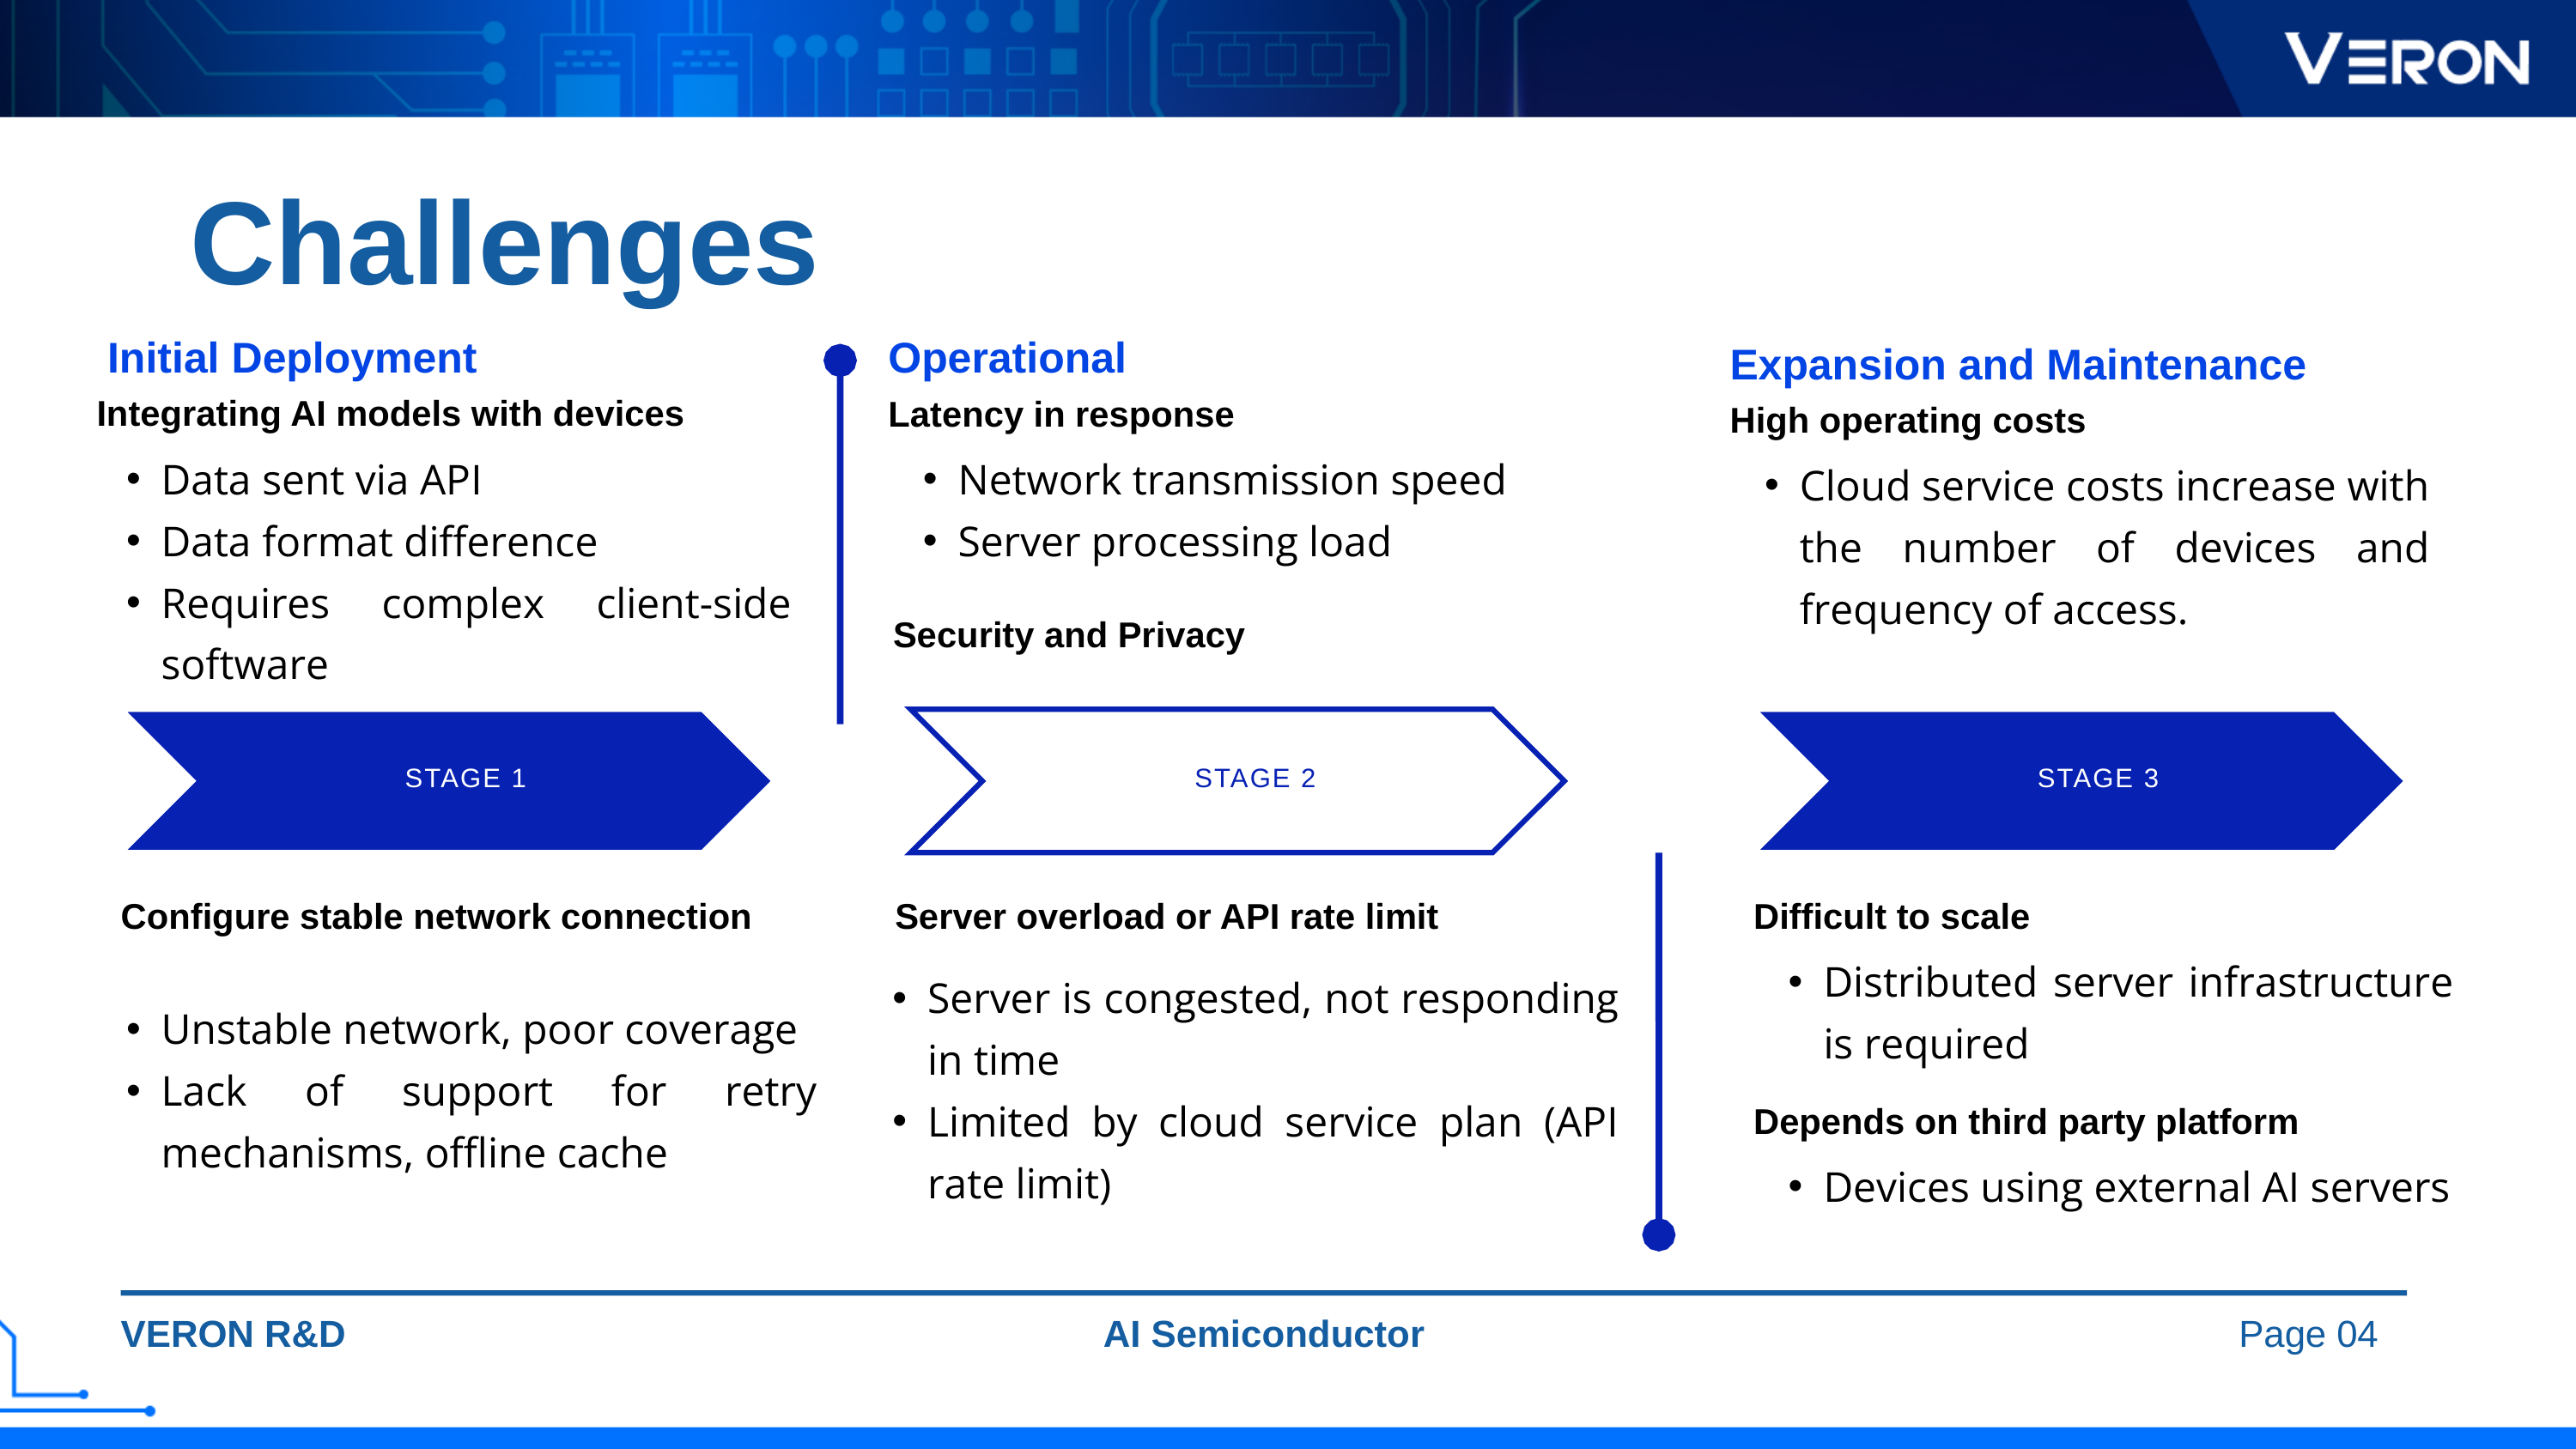

Challenges
Initial Deployment
Operational
Expansion and Maintenance

Integrating AI models with devices
Latency in response
High operating costs
Data sent via API
Data format difference
Requires complex client-side software
Network transmission speed
Server processing load
Cloud service costs increase with the number of devices and frequency of access.
Security and Privacy

STAGE 1

STAGE 2

STAGE 3

Configure stable network connection
Server overload or API rate limit
Difficult to scale
Distributed server infrastructure is required
Server is congested, not responding in time
Limited by cloud service plan (API rate limit)
Unstable network, poor coverage
Lack of support for retry mechanisms, offline cache
Depends on third party platform
Devices using external AI servers

VERON R&D
AI Semiconductor
Page 04